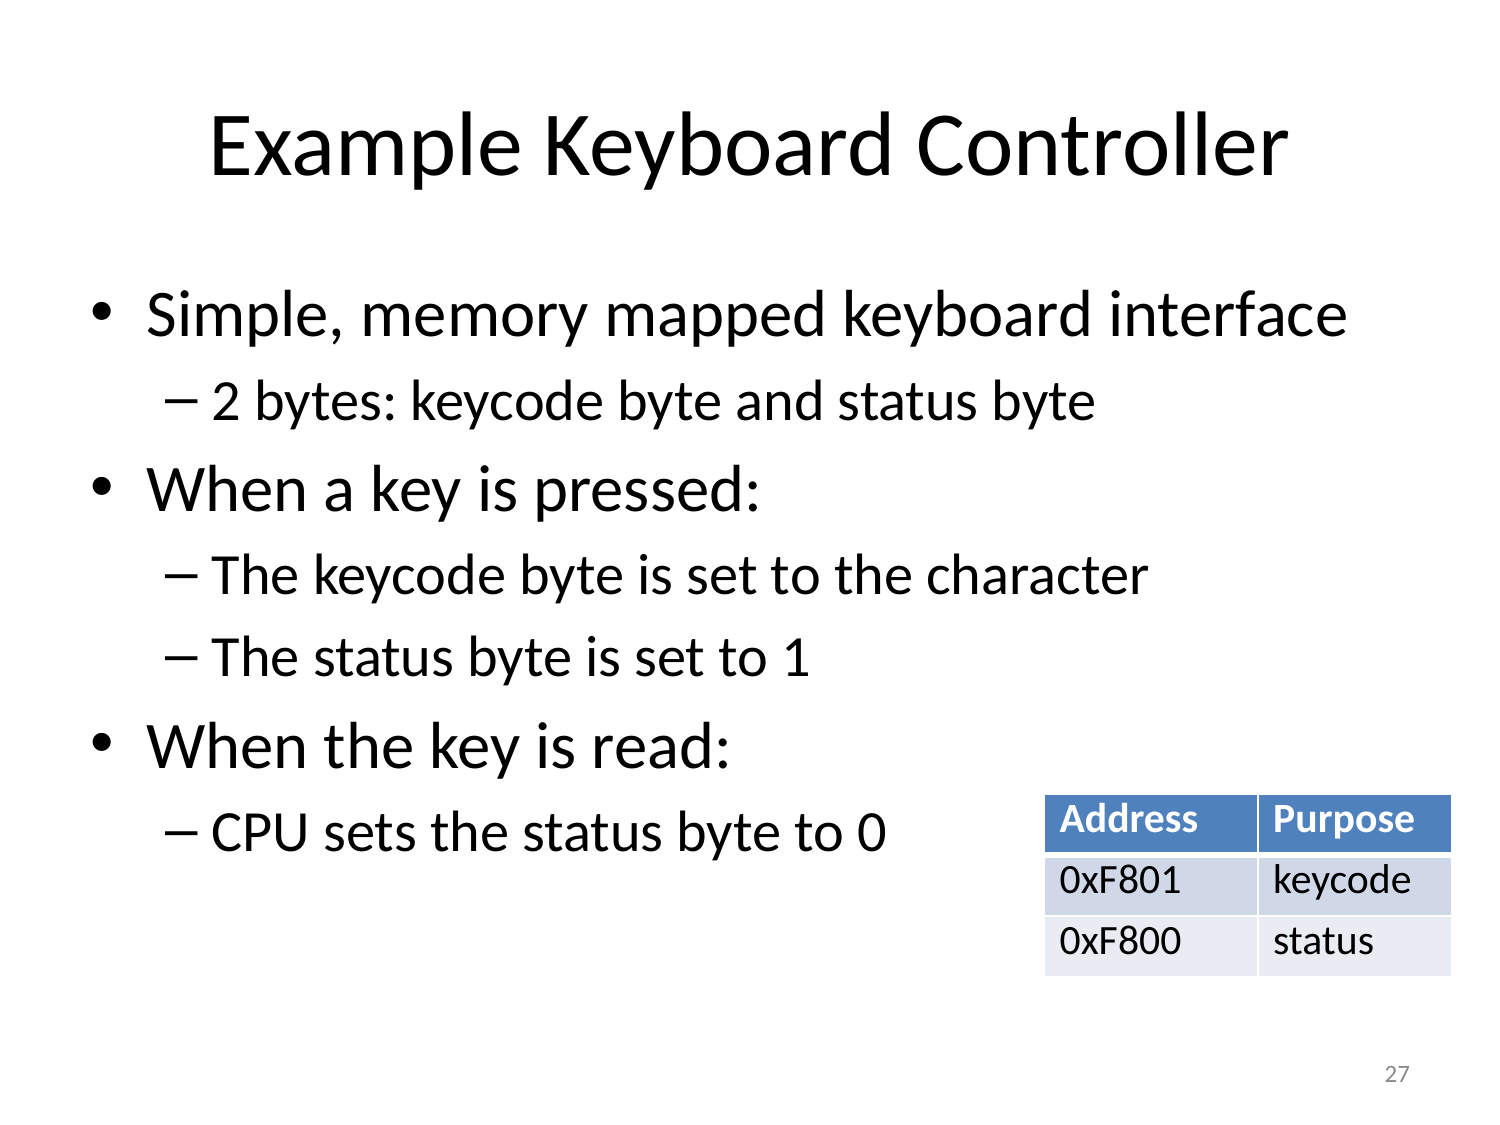

# Example Keyboard Controller
Simple, memory mapped keyboard interface
2 bytes: keycode byte and status byte
When a key is pressed:
The keycode byte is set to the character
The status byte is set to 1
When the key is read:
CPU sets the status byte to 0
| Address | Purpose |
| --- | --- |
| 0xF801 | keycode |
| 0xF800 | status |
27